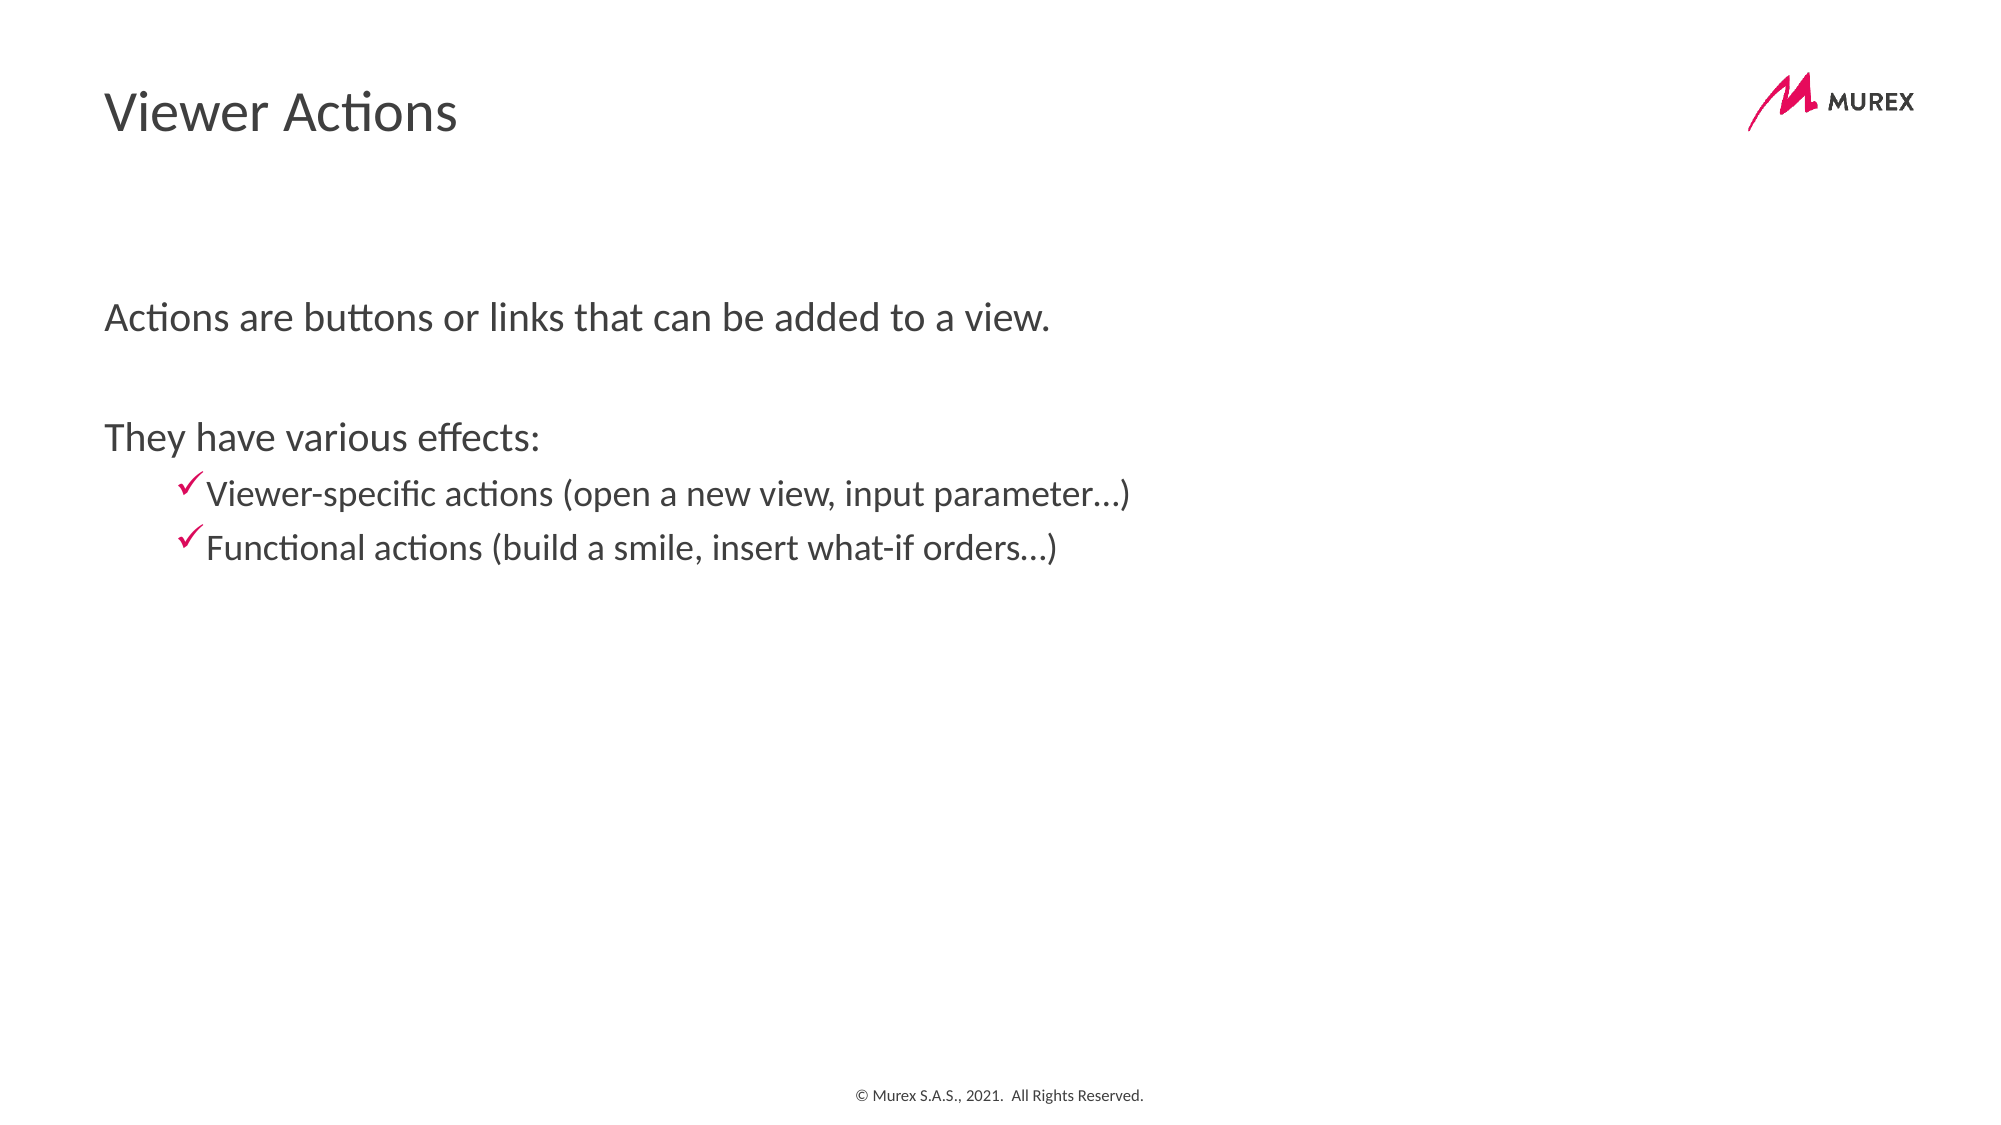

# Viewer Actions

Actions are buttons or links that can be added to a view.

They have various effects:
Viewer-specific actions (open a new view, input parameter…)
Functional actions (build a smile, insert what-if orders…)